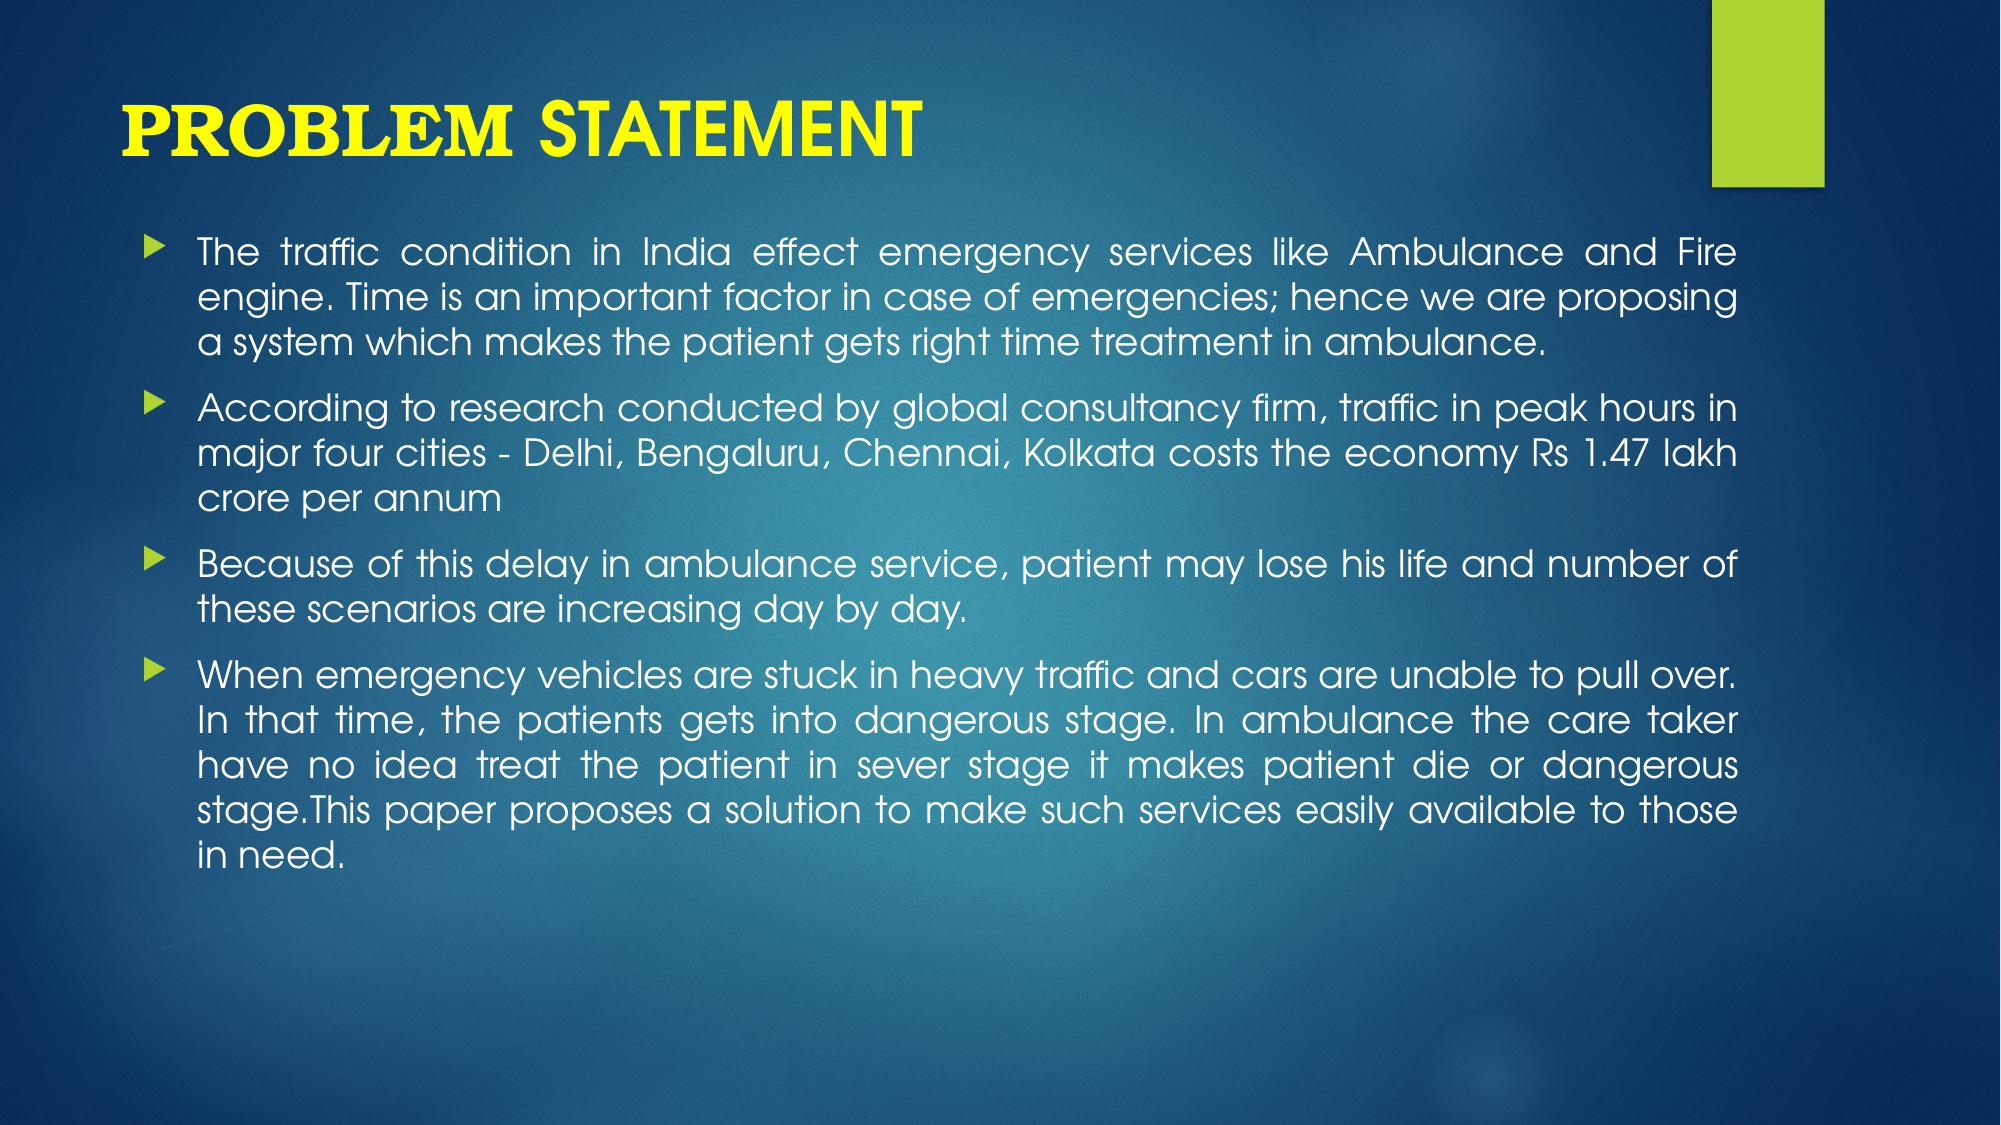

# PROBLEM STATEMENT
The traffic condition in India effect emergency services like Ambulance and Fire engine. Time is an important factor in case of emergencies; hence we are proposing a system which makes the patient gets right time treatment in ambulance.
According to research conducted by global consultancy firm, traffic in peak hours in major four cities - Delhi, Bengaluru, Chennai, Kolkata costs the economy Rs 1.47 lakh crore per annum
Because of this delay in ambulance service, patient may lose his life and number of these scenarios are increasing day by day.
When emergency vehicles are stuck in heavy traffic and cars are unable to pull over. In that time, the patients gets into dangerous stage. In ambulance the care taker have no idea treat the patient in sever stage it makes patient die or dangerous stage.This paper proposes a solution to make such services easily available to those in need.